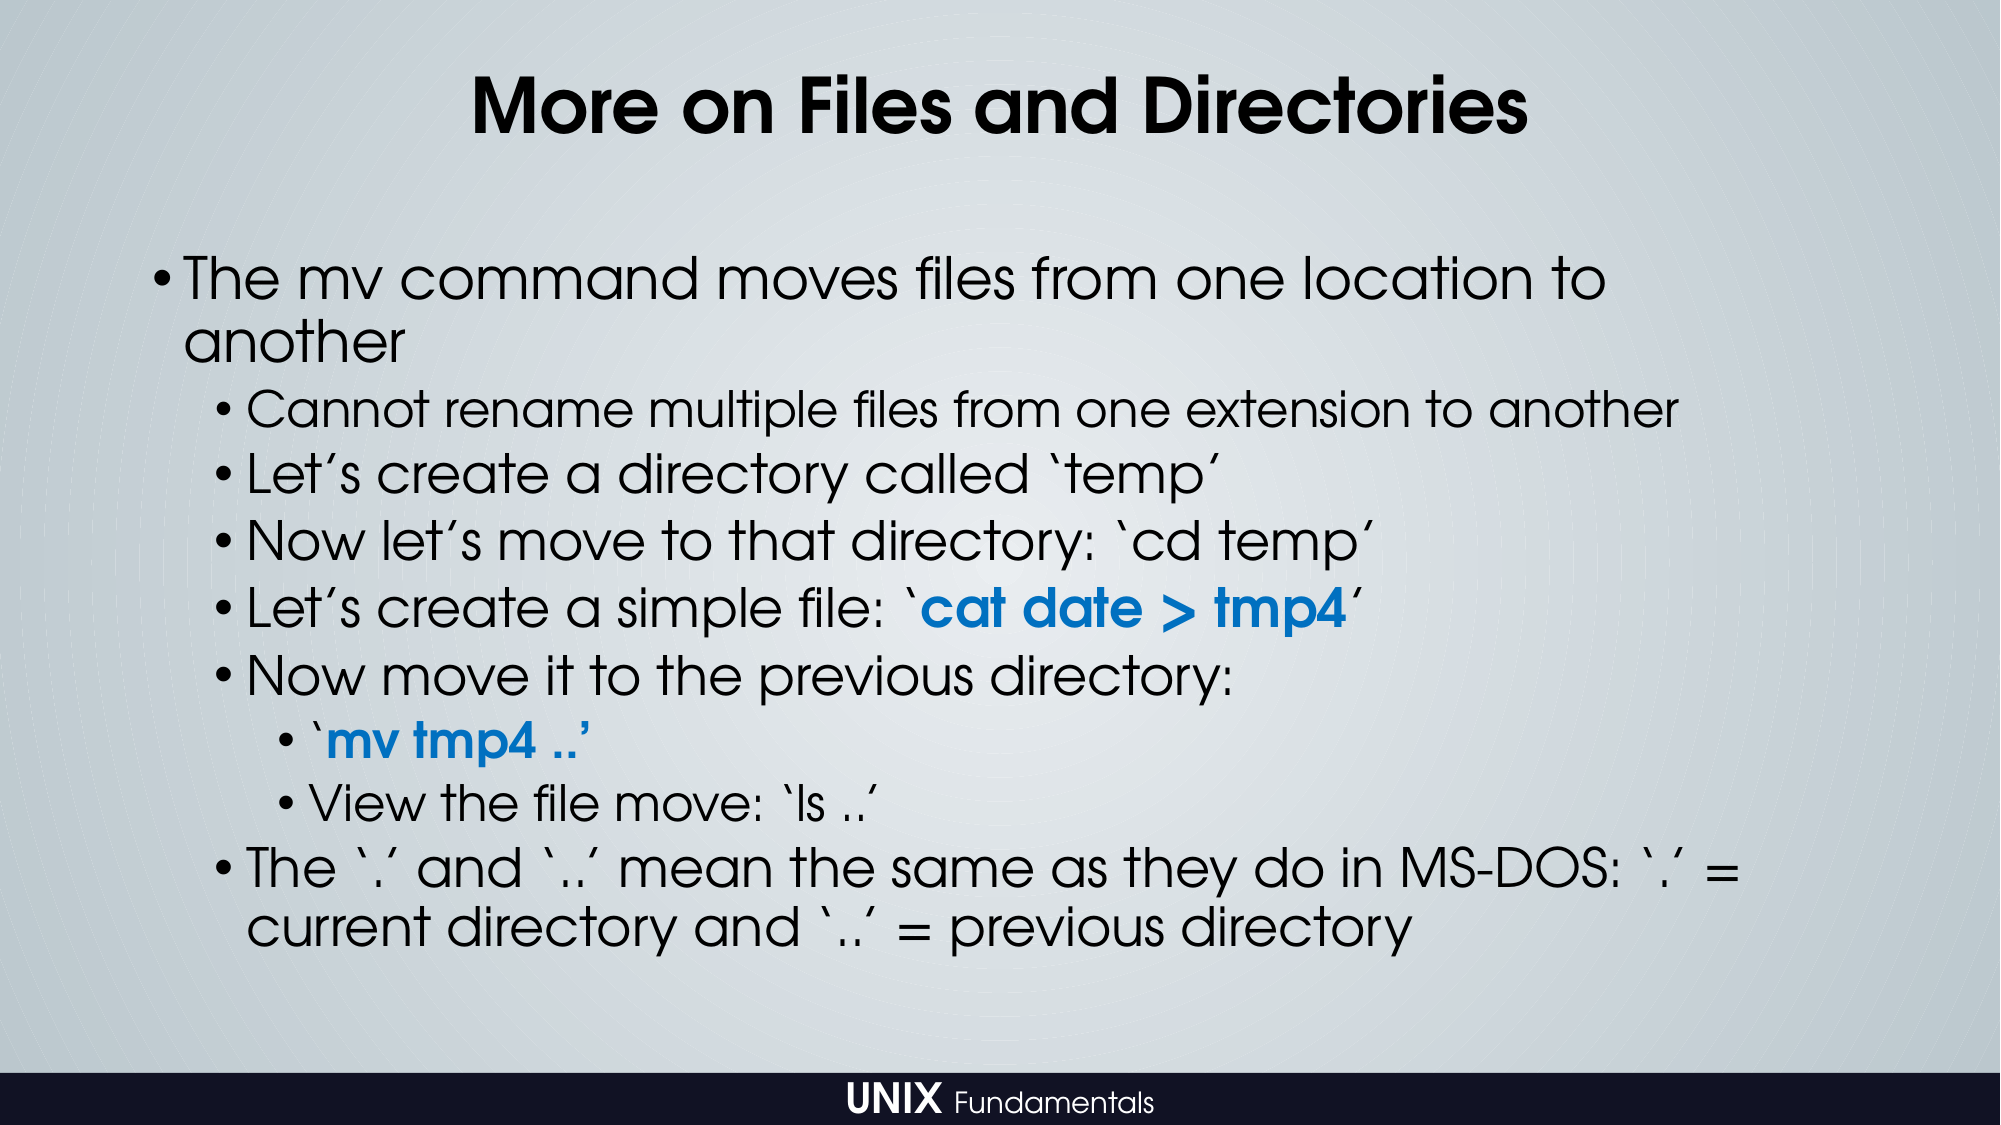

# More on Files and Directories
The mv command moves files from one location to another
Cannot rename multiple files from one extension to another
Let’s create a directory called ‘temp’
Now let’s move to that directory: ‘cd temp’
Let’s create a simple file: ‘cat date > tmp4’
Now move it to the previous directory:
‘mv tmp4 ..’
View the file move: ‘ls ..’
The ‘.’ and ‘..’ mean the same as they do in MS-DOS: ‘.’ = current directory and ‘..’ = previous directory